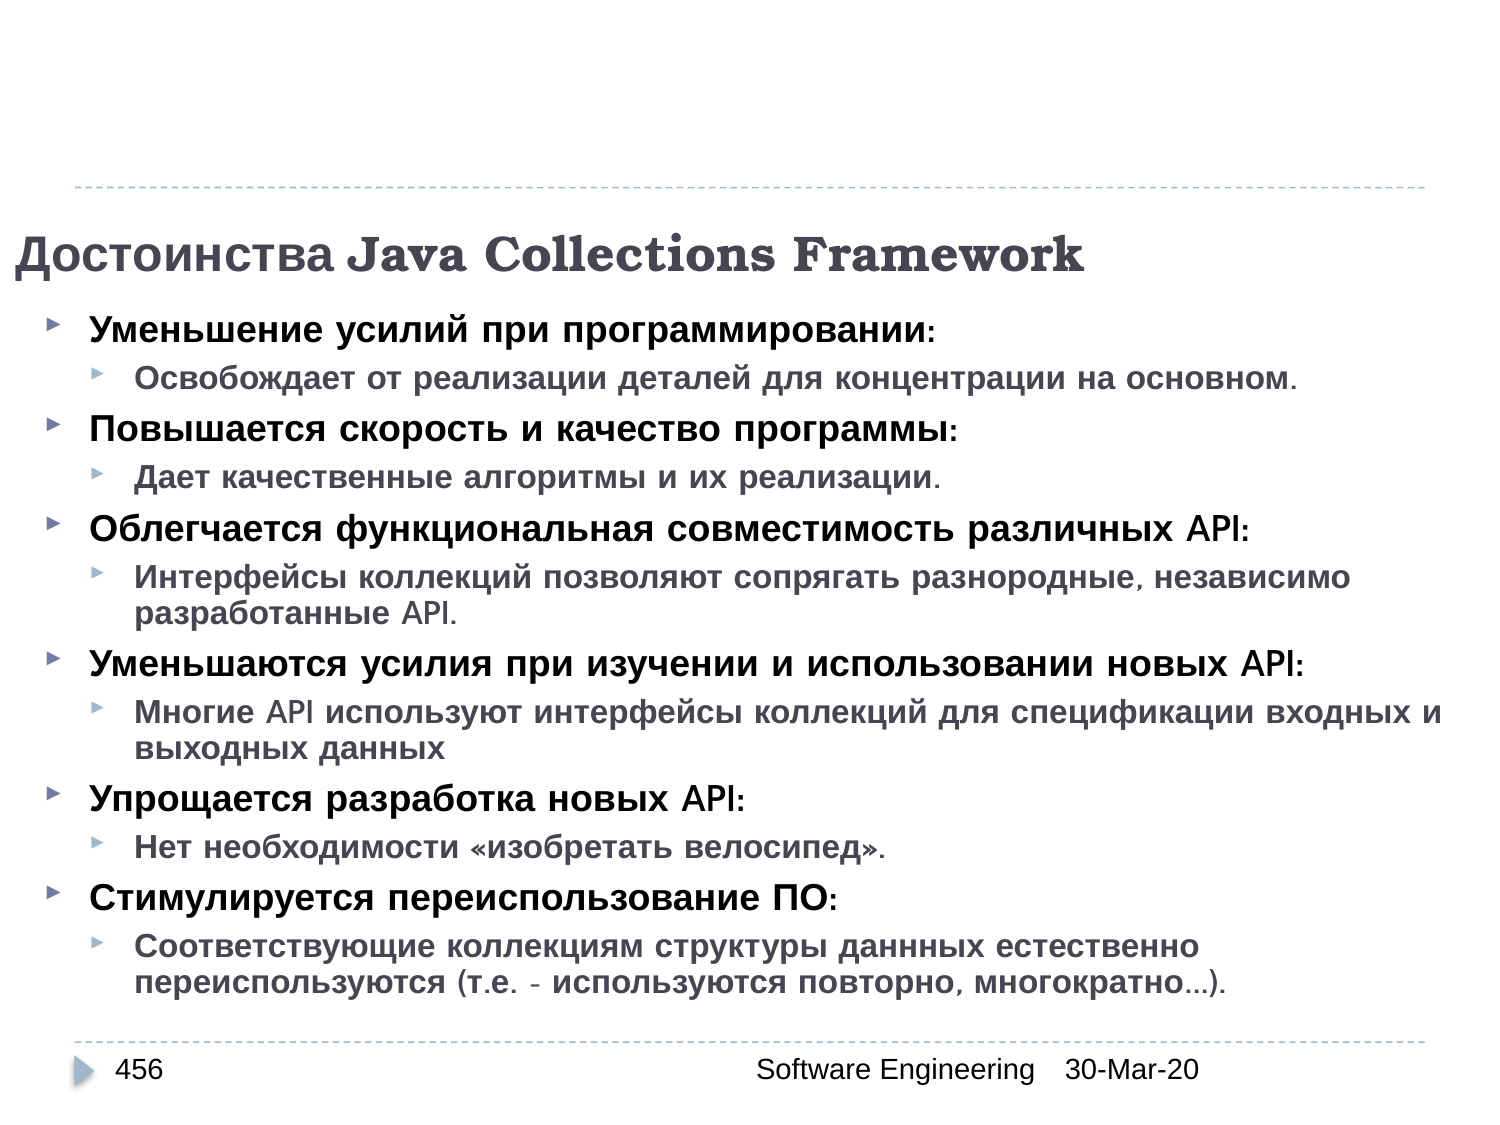

# Достоинства Java Collections Framework
Уменьшение усилий при программировании:
Освобождает от реализации деталей для концентрации на основном.
Повышается скорость и качество программы:
Дает качественные алгоритмы и их реализации.
Облегчается функциональная совместимость различных API:
Интерфейсы коллекций позволяют сопрягать разнородные, независимо разработанные API.
Уменьшаются усилия при изучении и использовании новых API:
Многие API используют интерфейсы коллекций для спецификации входных и выходных данных
Упрощается разработка новых API:
Нет необходимости «изобретать велосипед».
Стимулируется переиспользование ПО:
Соответствующие коллекциям структуры даннных естественно переиспользуются (т.е. - используются повторно, многократно...).

456
Software Engineering
30-Mar-20